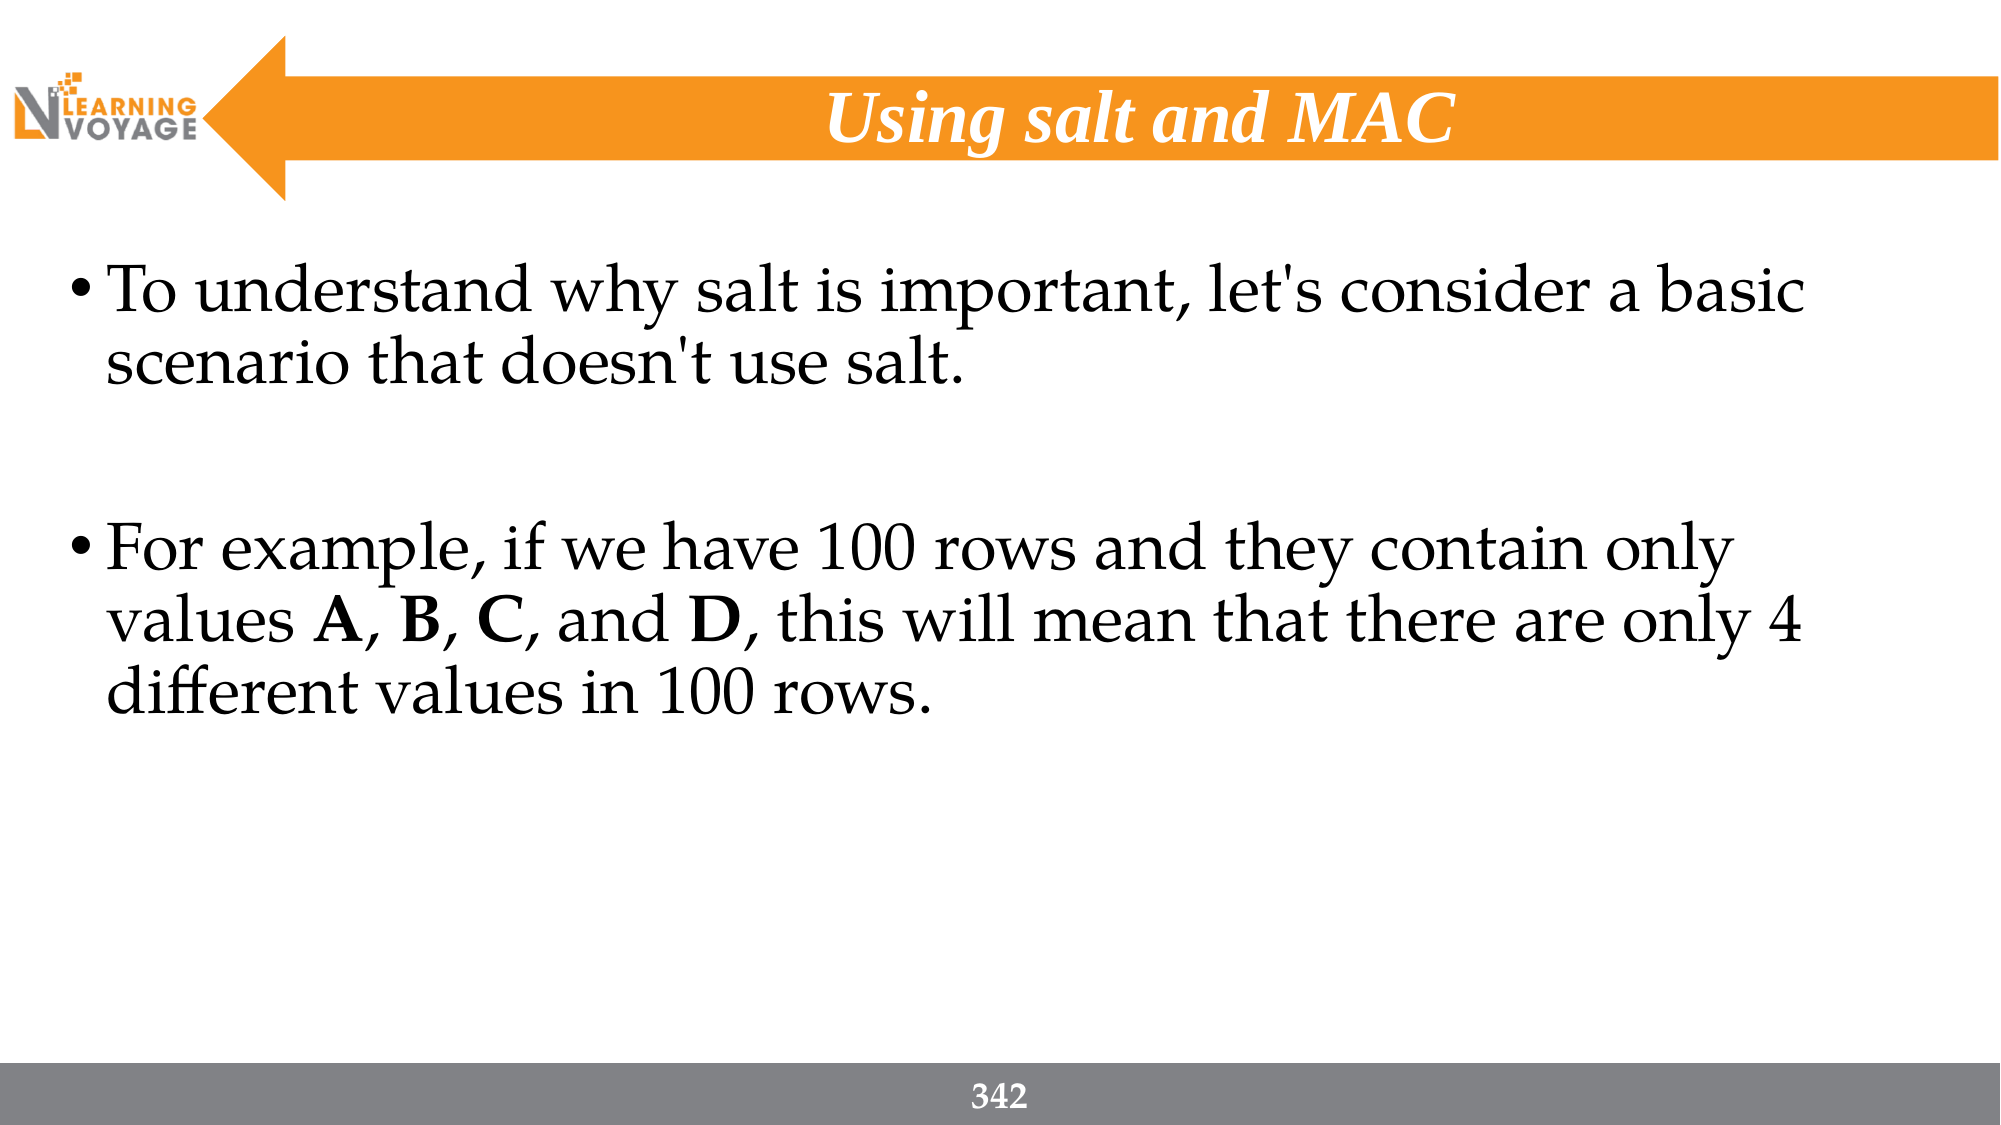

# Using salt and MAC
To understand why salt is important, let's consider a basic scenario that doesn't use salt.

For example, if we have 100 rows and they contain only values A, B, C, and D, this will mean that there are only 4 different values in 100 rows.
342